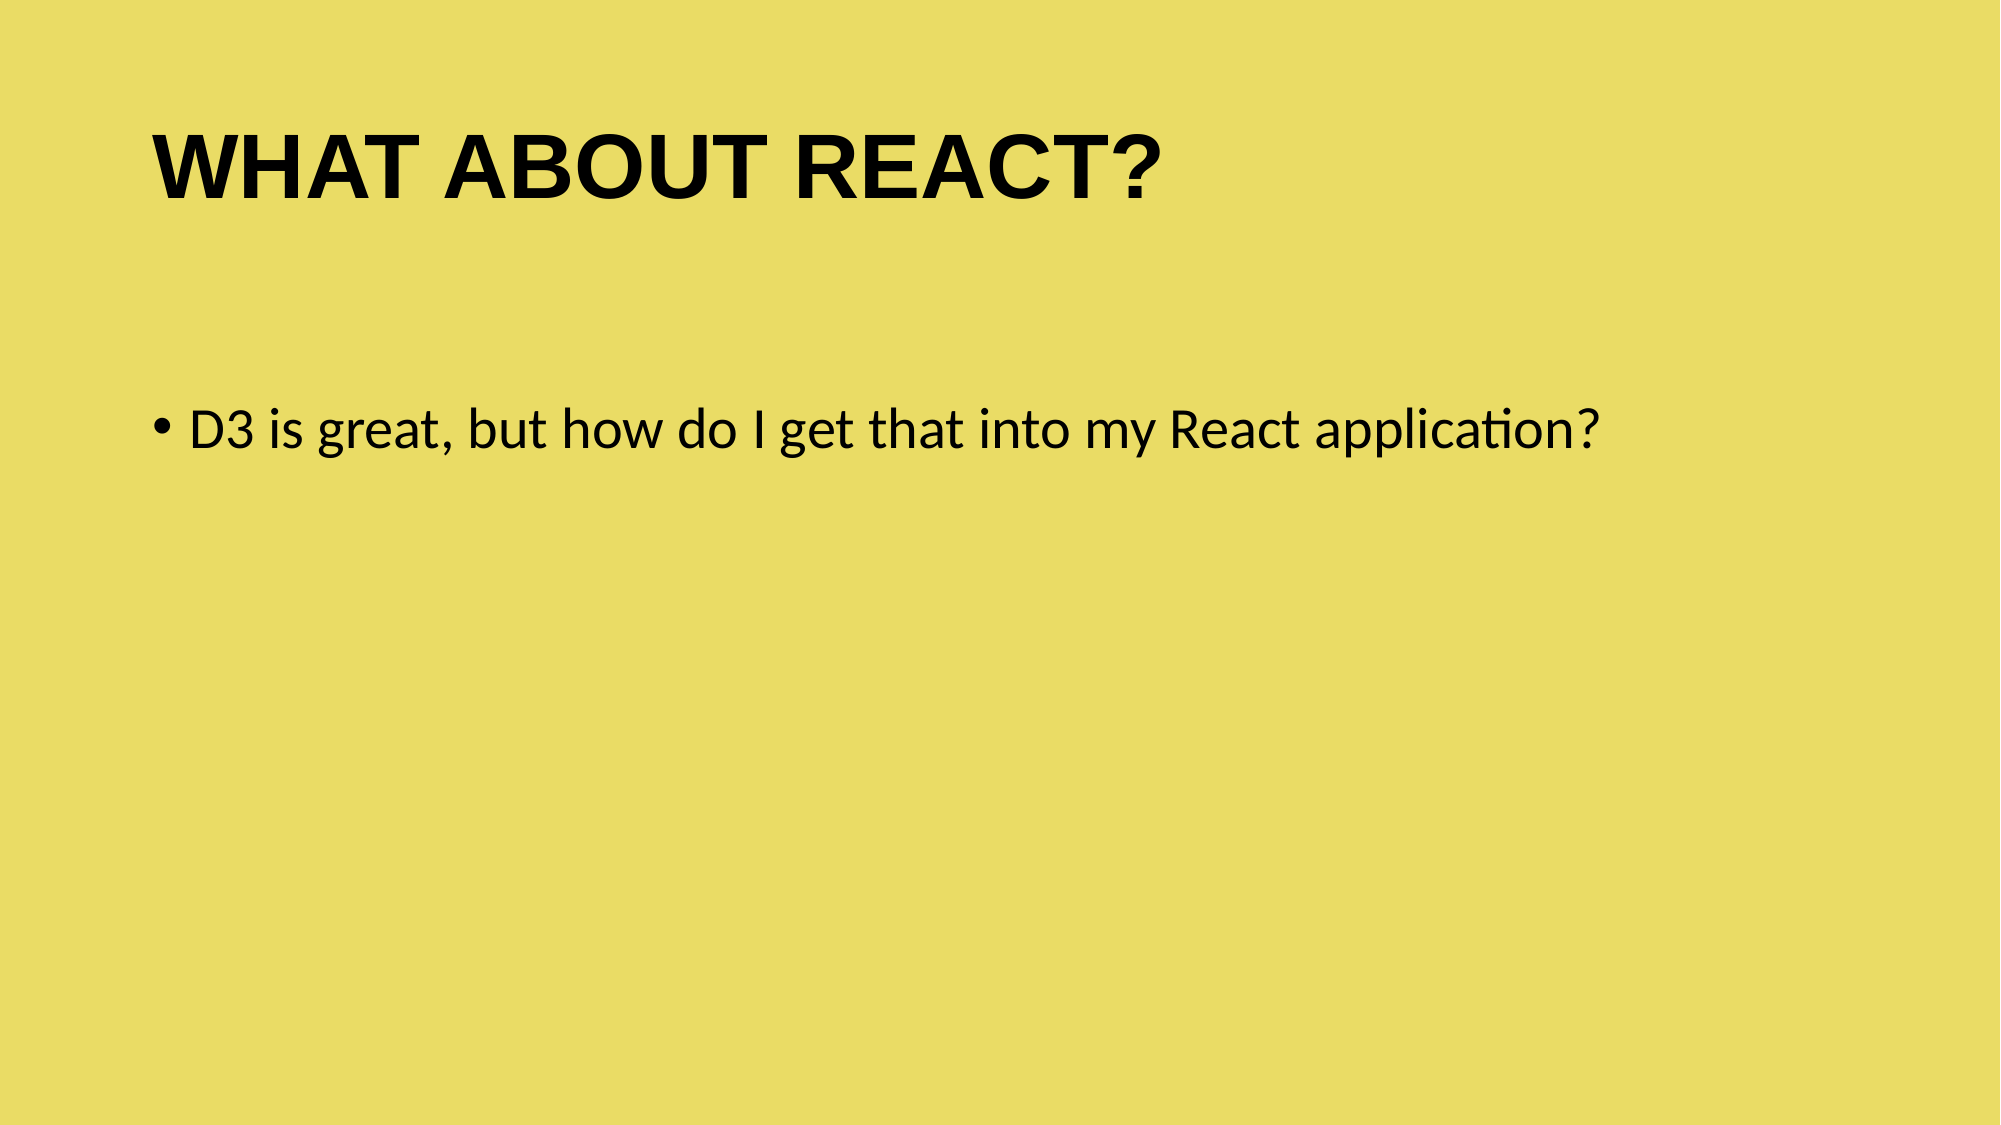

# WHAT ABOUT REACT?

D3 is great, but how do I get that into my React application?